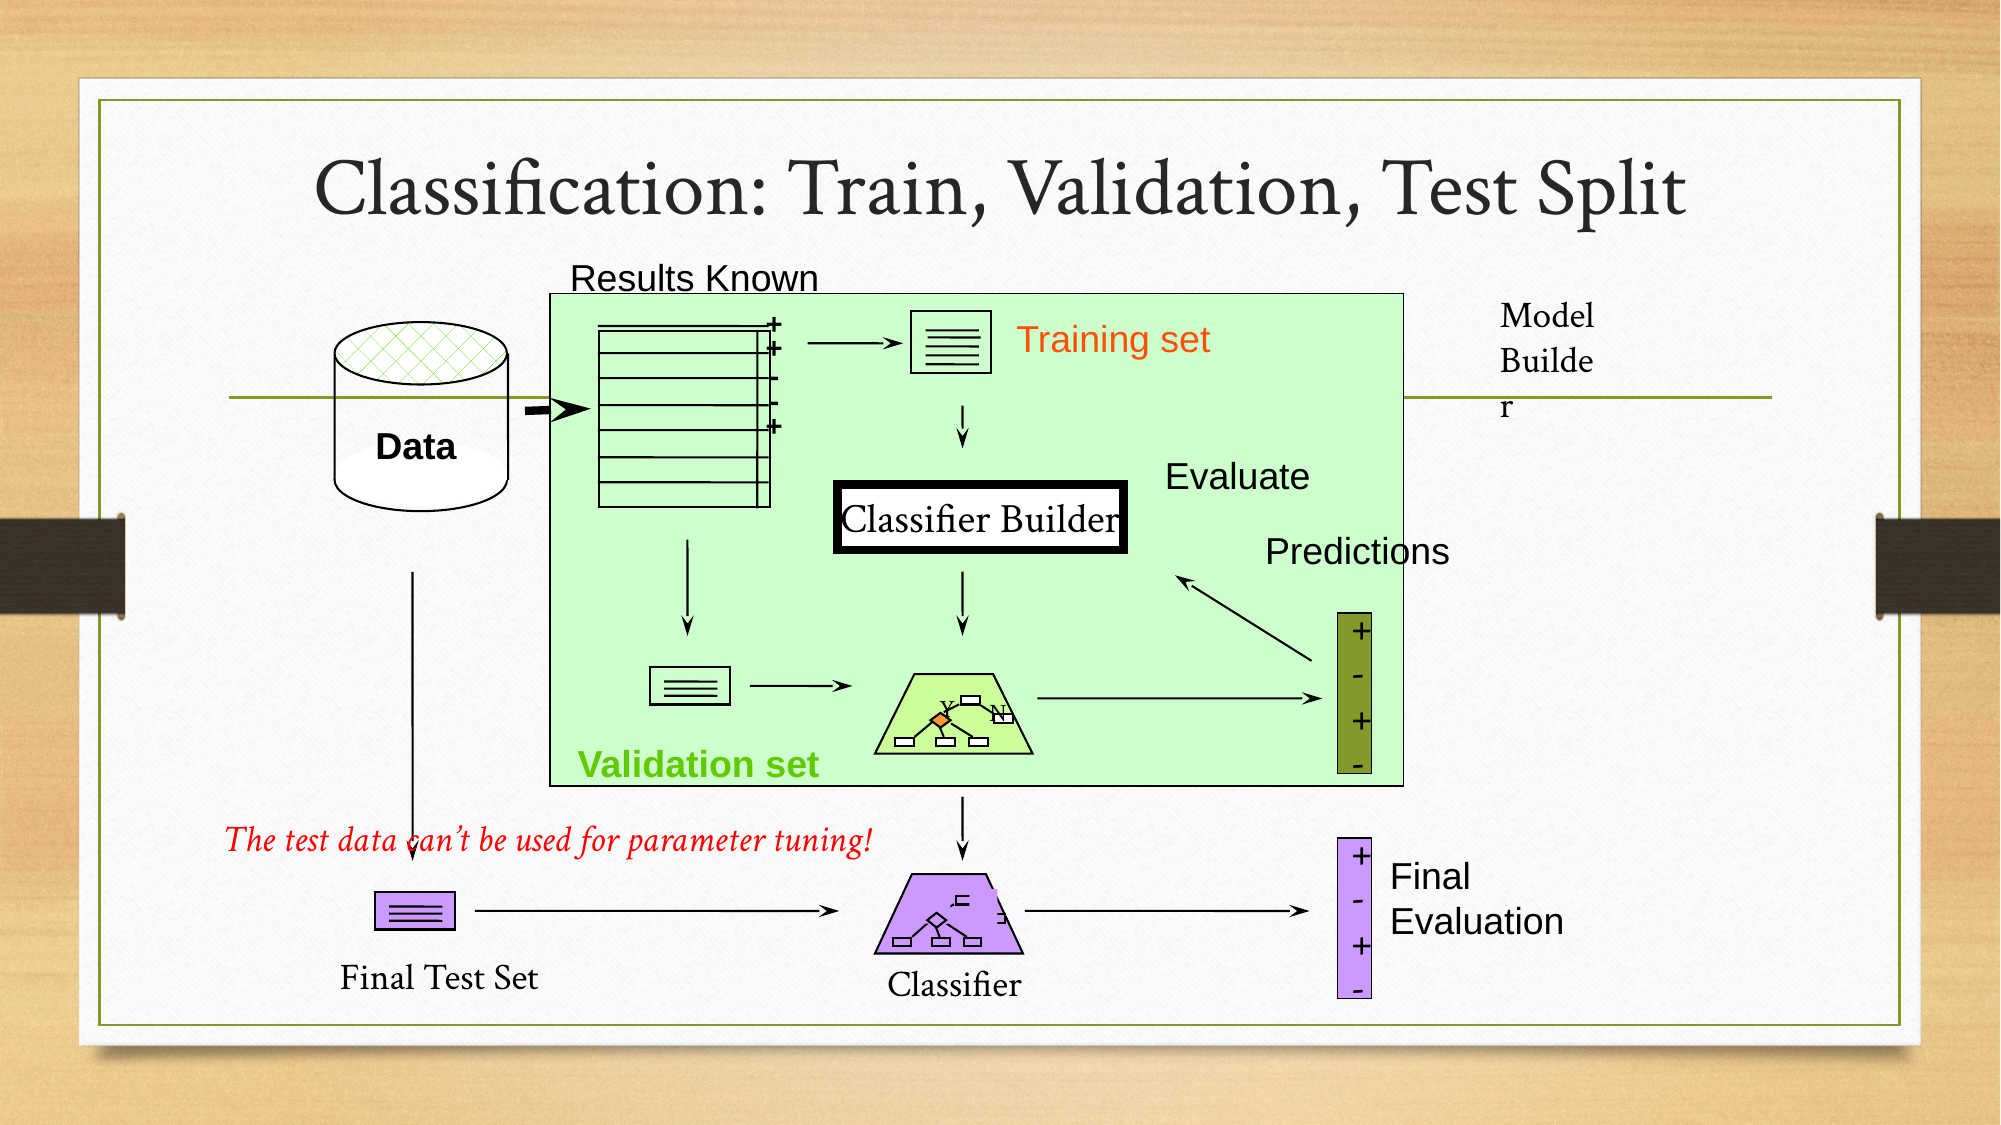

# Classification: Train, Validation, Test Split
Results Known
Model
Builder

+
Training set

Data

+

-

-

+

Evaluate

Classifier Builder

Predictions

+
-
+
-

Y
N

Validation set

The test data can’t be used for parameter tuning!
+
-
+
-
Final Evaluation

Final Test Set
Classifier